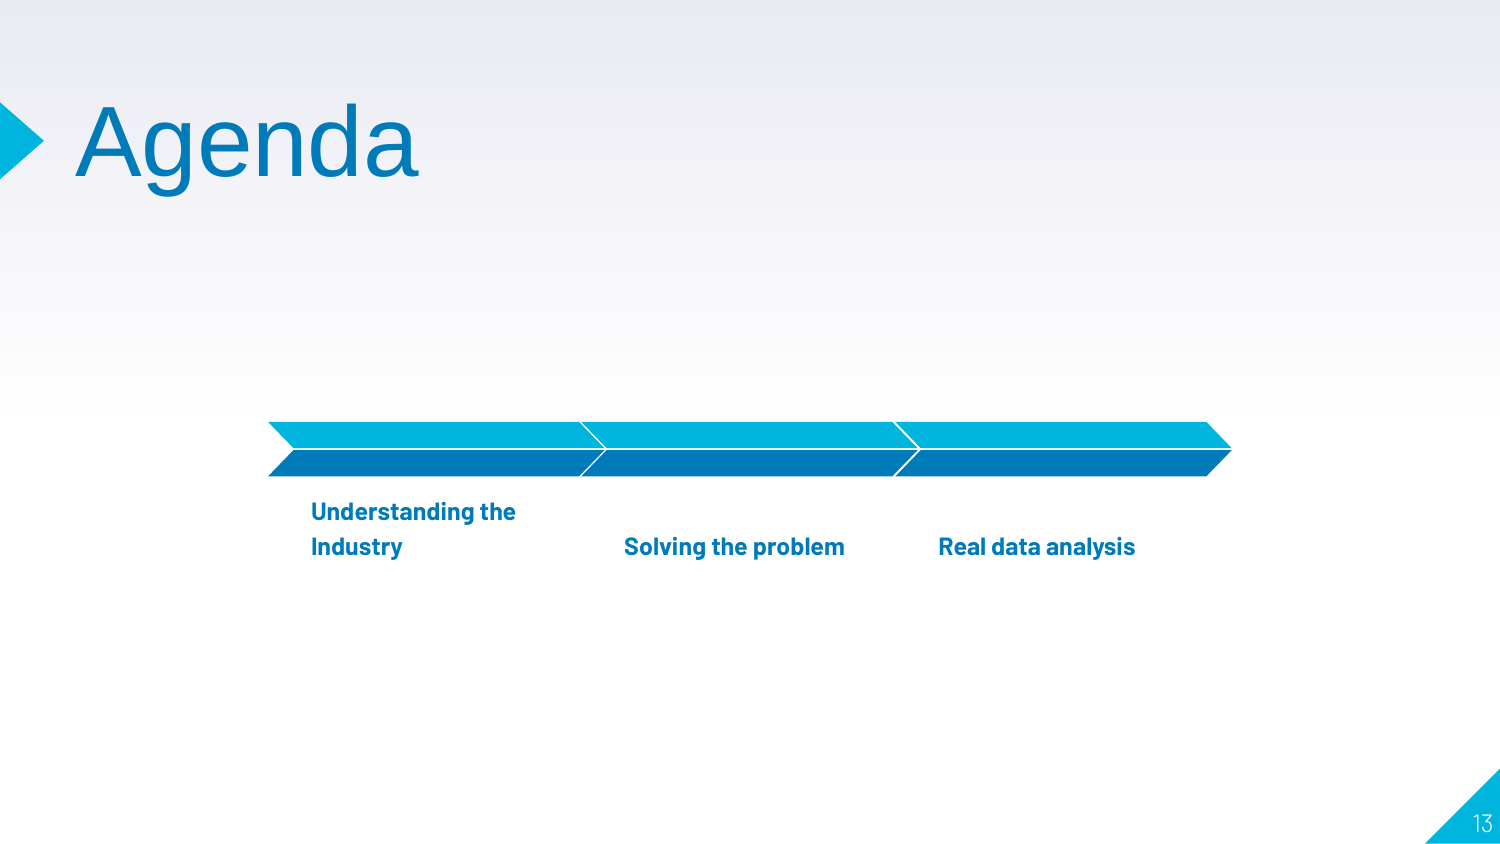

# Agenda

Understanding the Industry

Solving the problem

Real data analysis

13